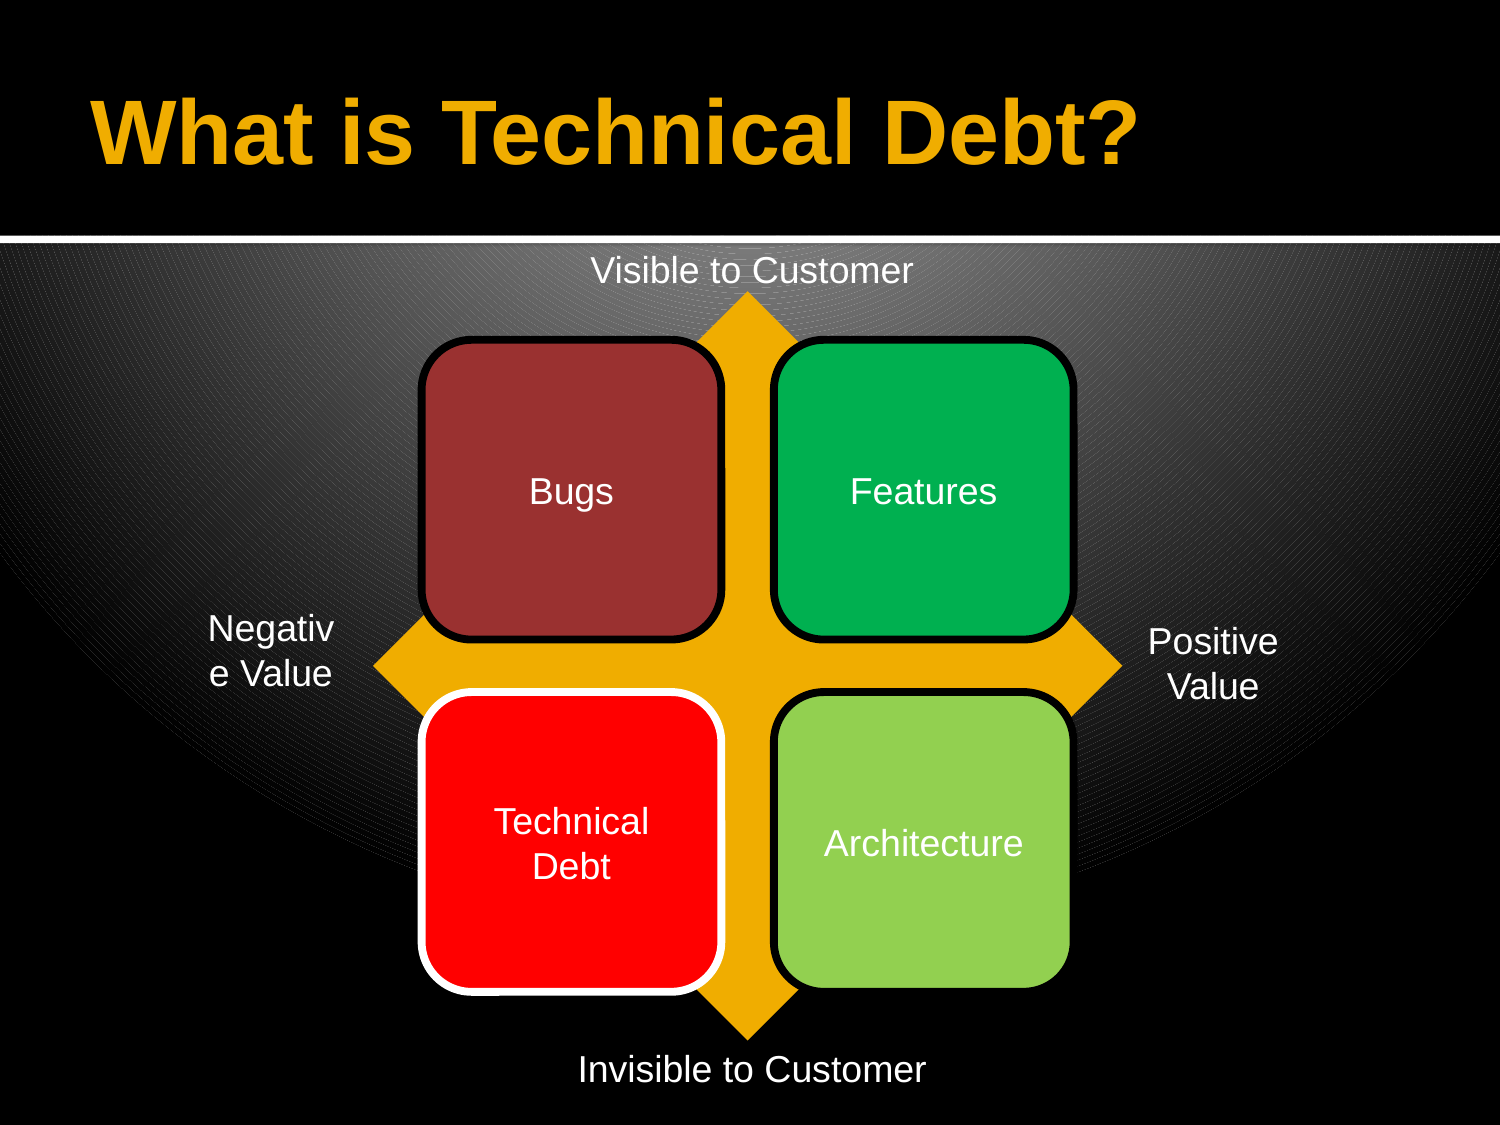

# What is Technical Debt?
Visible to Customer
Bugs
Technical Debt
Features
Architecture
Negative Value
Positive Value
Invisible to Customer